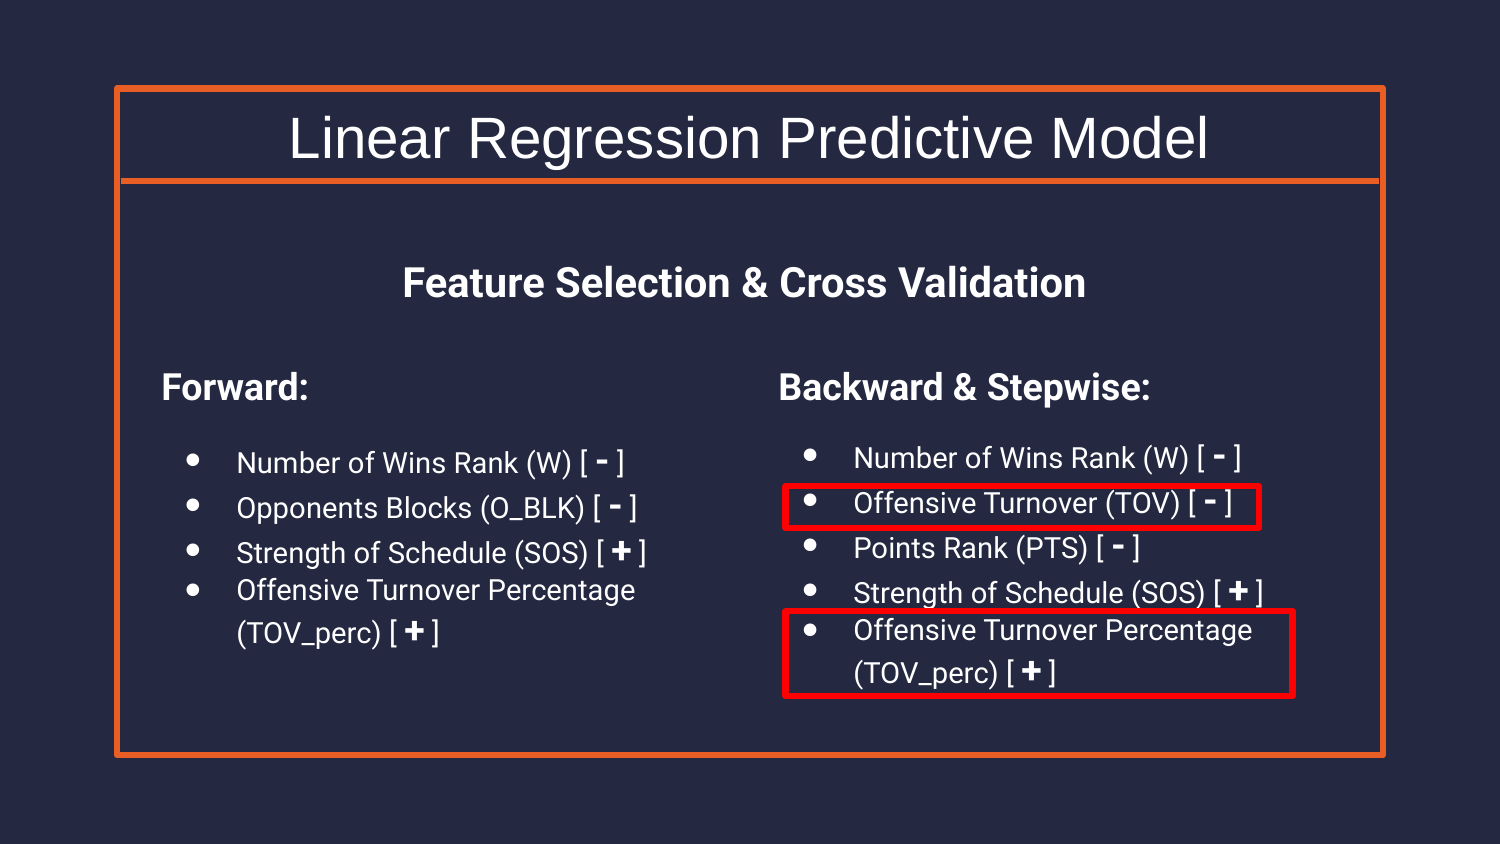

# Linear Regression Predictive Model
Feature Selection & Cross Validation
Forward:
Backward & Stepwise:
Number of Wins Rank (W) [ - ]
Opponents Blocks (O_BLK) [ - ]
Strength of Schedule (SOS) [ + ]
Offensive Turnover Percentage (TOV_perc) [ + ]
Number of Wins Rank (W) [ - ]
Offensive Turnover (TOV) [ - ]
Points Rank (PTS) [ - ]
Strength of Schedule (SOS) [ + ]
Offensive Turnover Percentage (TOV_perc) [ + ]